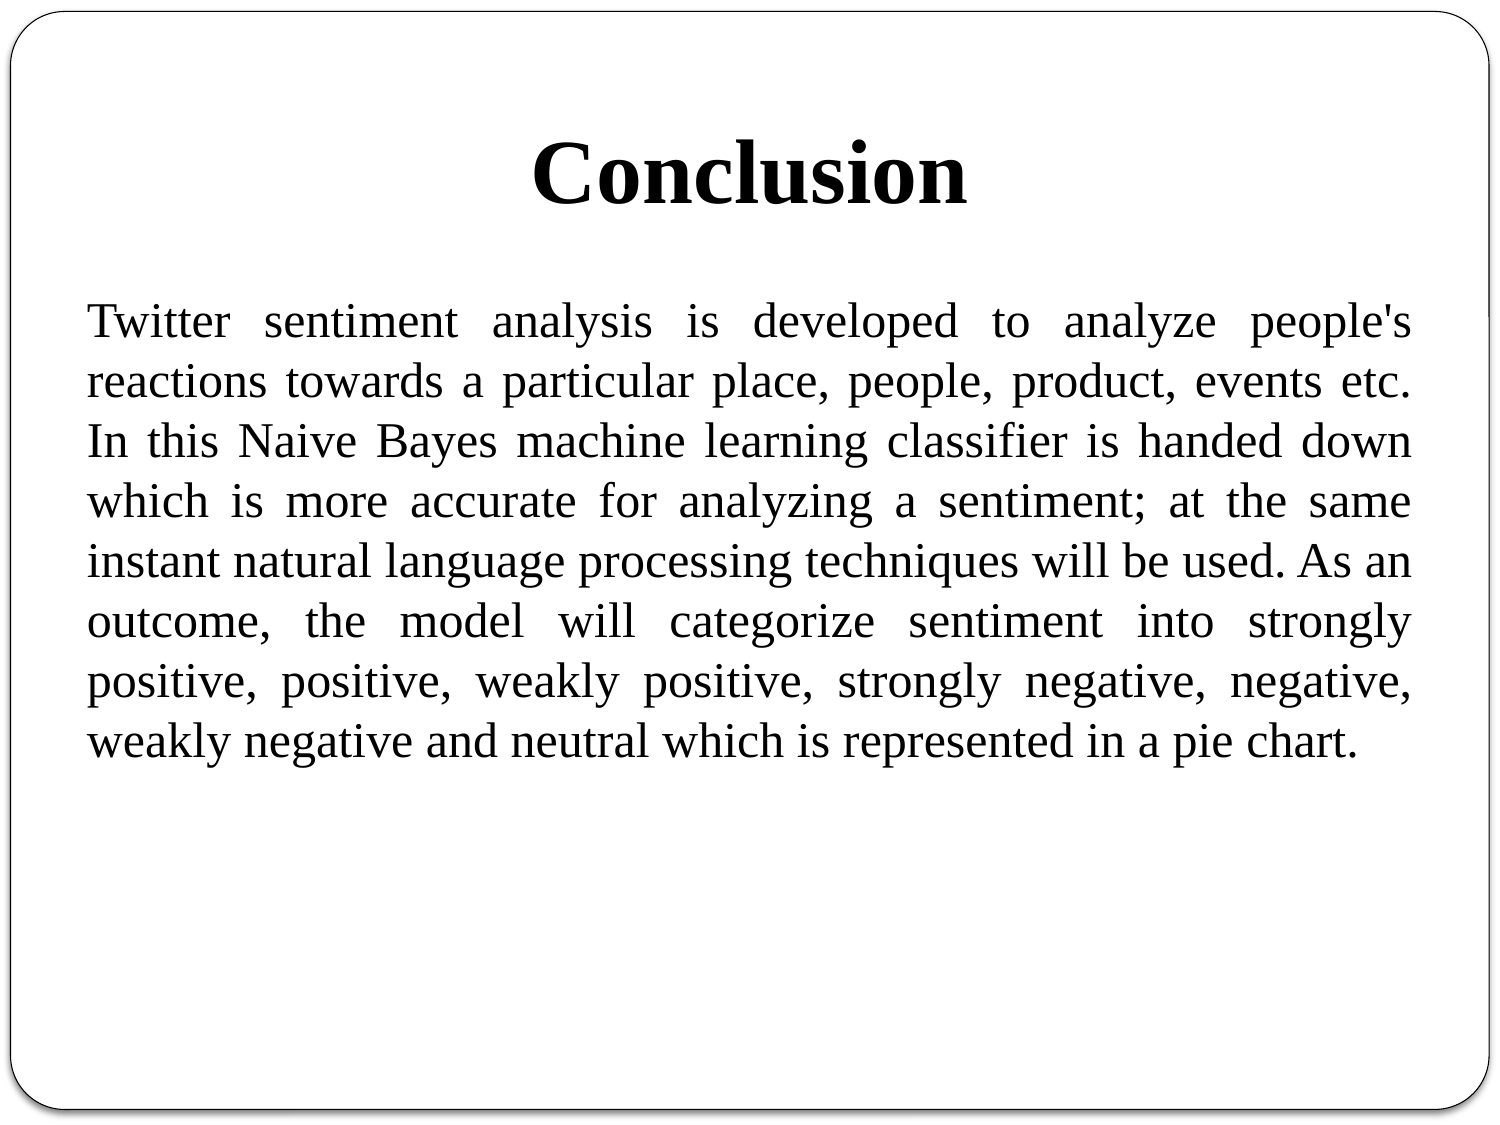

# Conclusion
Twitter sentiment analysis is developed to analyze people's reactions towards a particular place, people, product, events etc. In this Naive Bayes machine learning classifier is handed down which is more accurate for analyzing a sentiment; at the same instant natural language processing techniques will be used. As an outcome, the model will categorize sentiment into strongly positive, positive, weakly positive, strongly negative, negative, weakly negative and neutral which is represented in a pie chart.